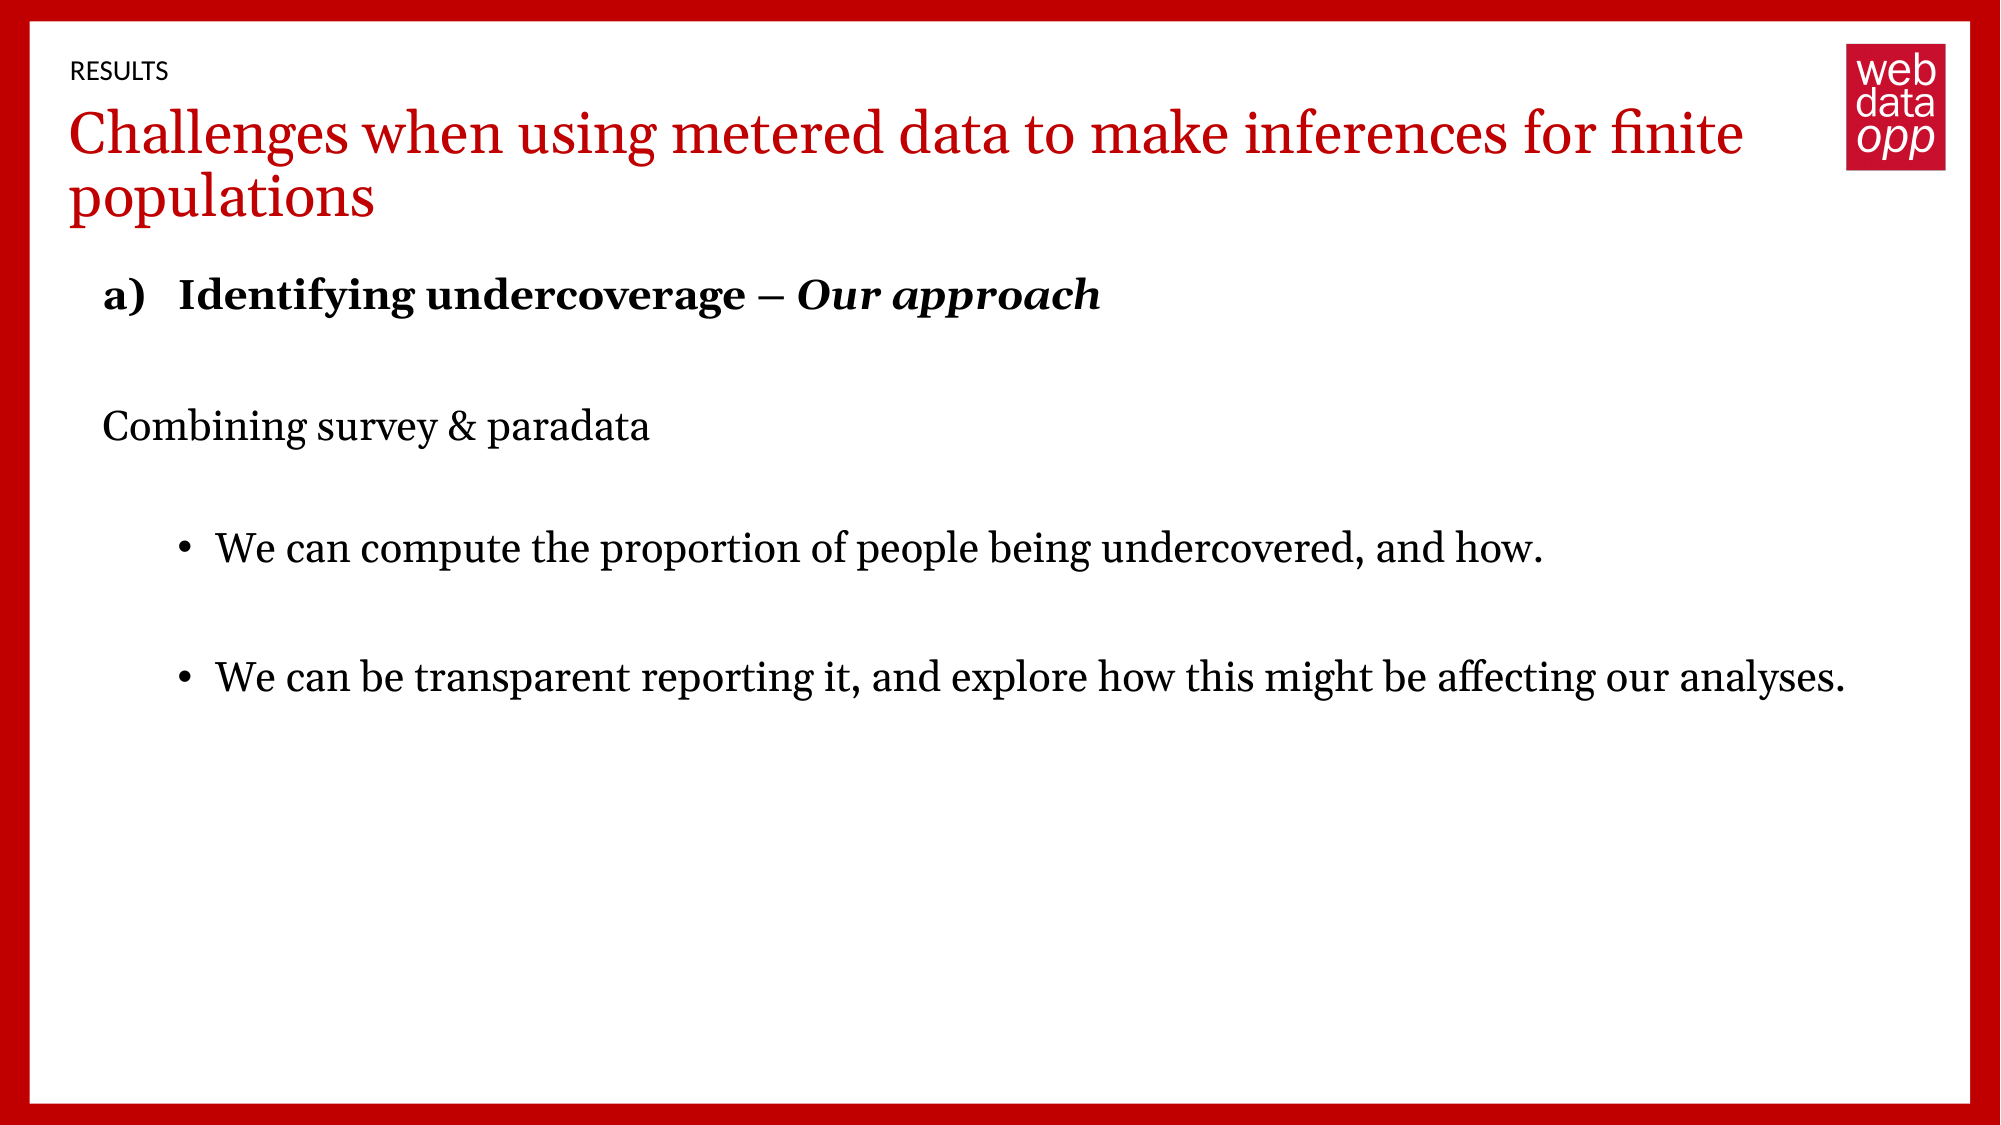

RESULTS
# Challenges when using metered data to make inferences for finite populations
Identifying undercoverage – Our approach

Combining survey & paradata

We can compute the proportion of people being undercovered, and how.

We can be transparent reporting it, and explore how this might be affecting our analyses.